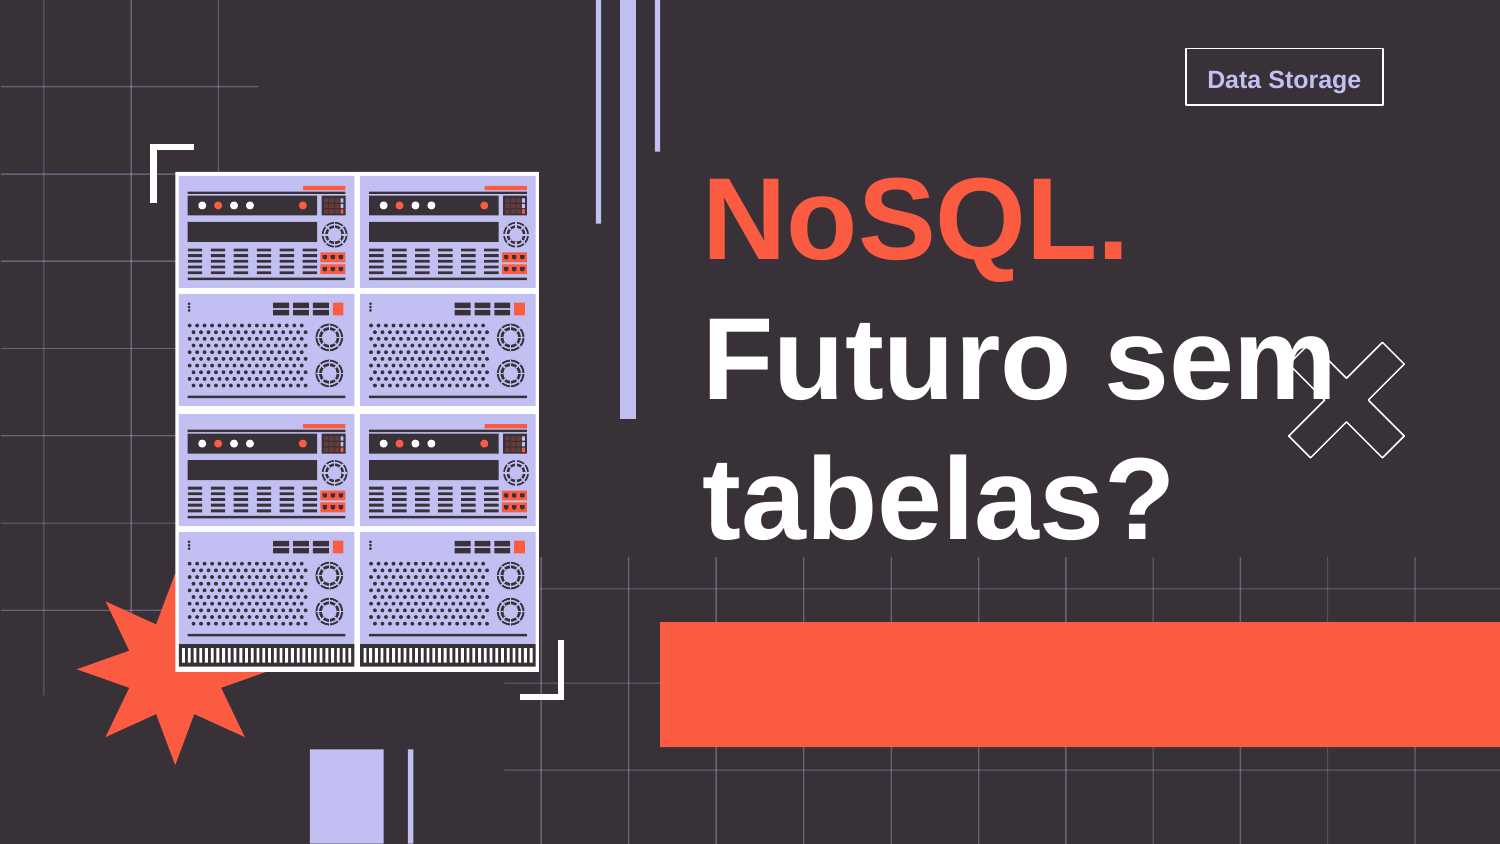

Data Storage
# NoSQL.
Futuro sem
tabelas?